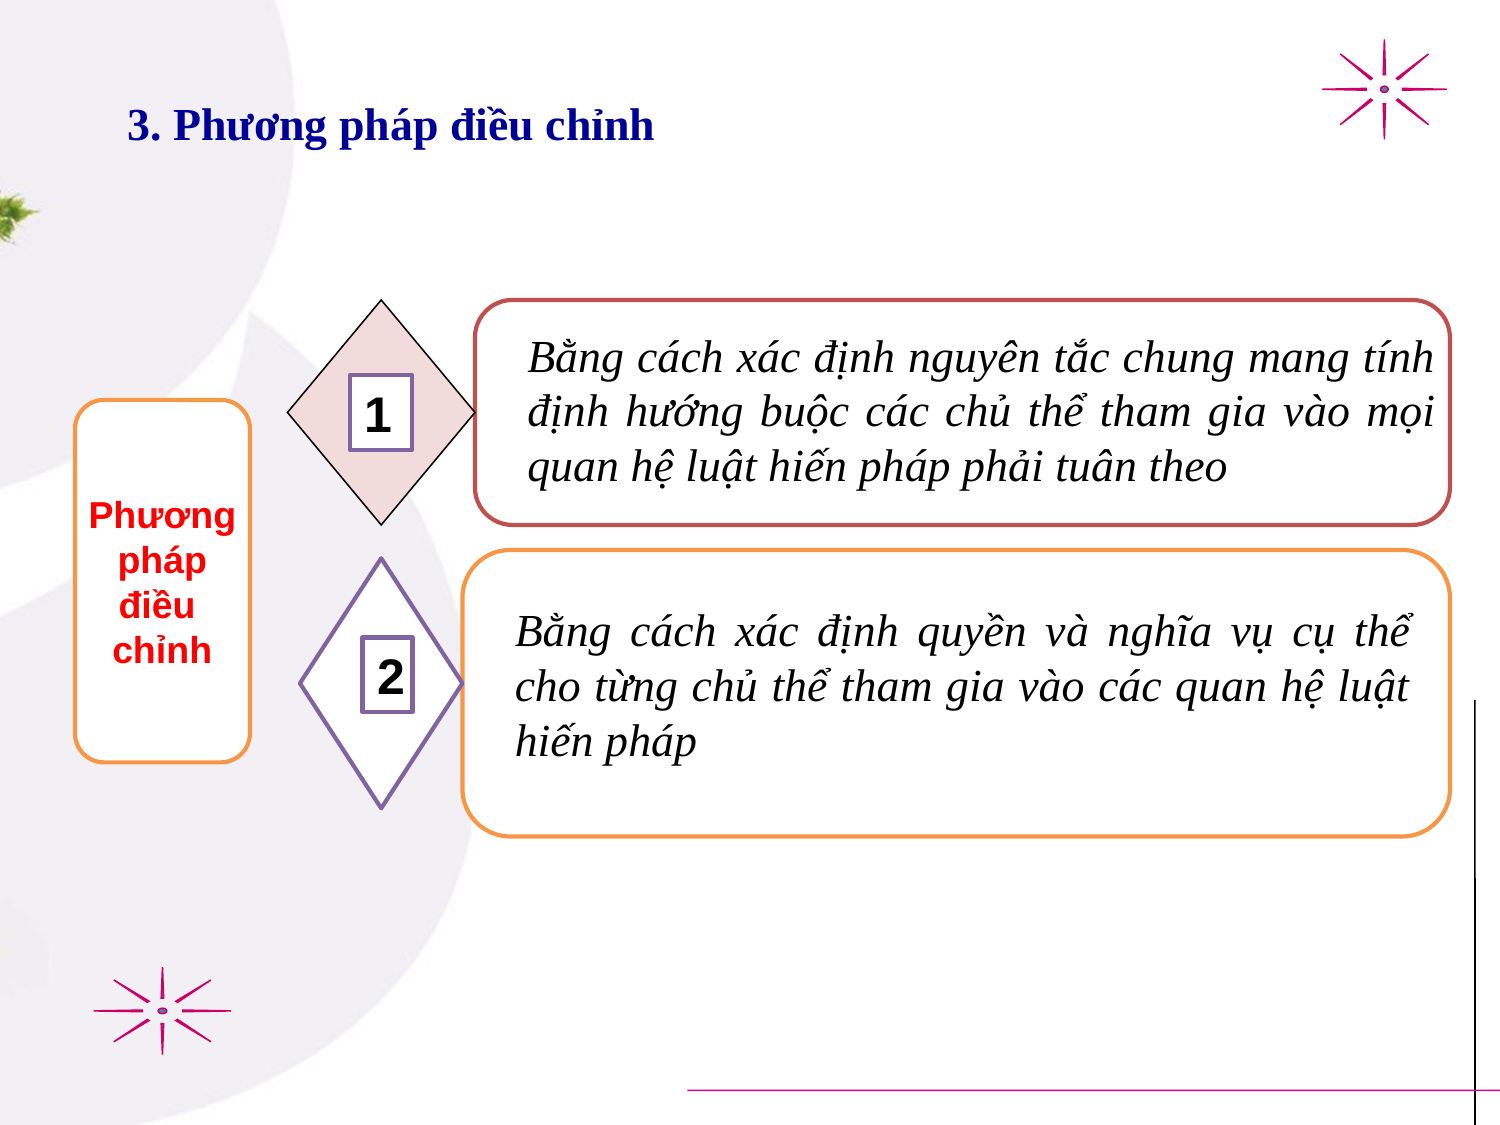

3. Phương pháp điều chỉnh

Bằng cách xác định nguyên tắc chung mang tính định hướng buộc các chủ thể tham gia vào mọi quan hệ luật hiến pháp phải tuân theo
1
Phương
pháp
điều
chỉnh

Bằng cách xác định quyền và nghĩa vụ cụ thể cho từng chủ thể tham gia vào các quan hệ luật hiến pháp
2